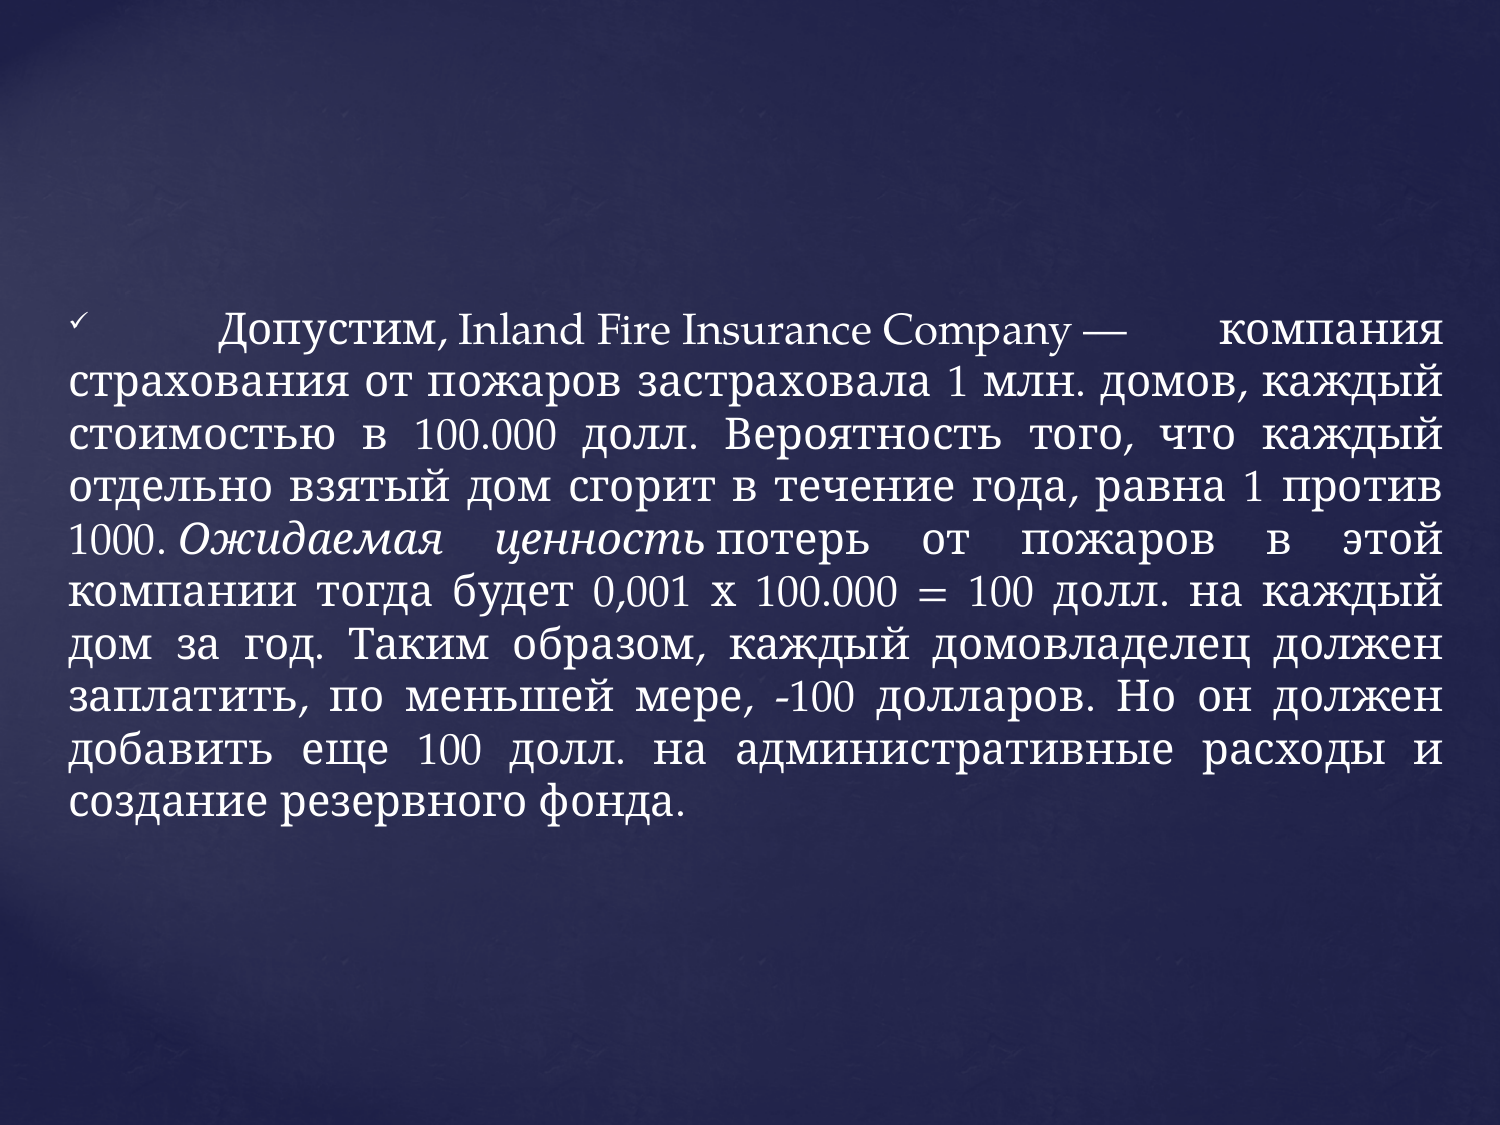

Допустим, Inland Fire Insurance Company — компания страхования от пожаров застраховала 1 млн. домов, каждый стоимостью в 100.000 долл. Вероятность того, что каждый отдельно взятый дом сгорит в течение года, равна 1 против 1000. Ожидаемая ценность потерь от пожаров в этой компании тогда будет 0,001 х 100.000 = 100 долл. на каждый дом за год. Таким образом, каждый домовладелец должен заплатить, по меньшей мере, -100 долларов. Но он должен добавить еще 100 долл. на административные расходы и создание резервного фонда.